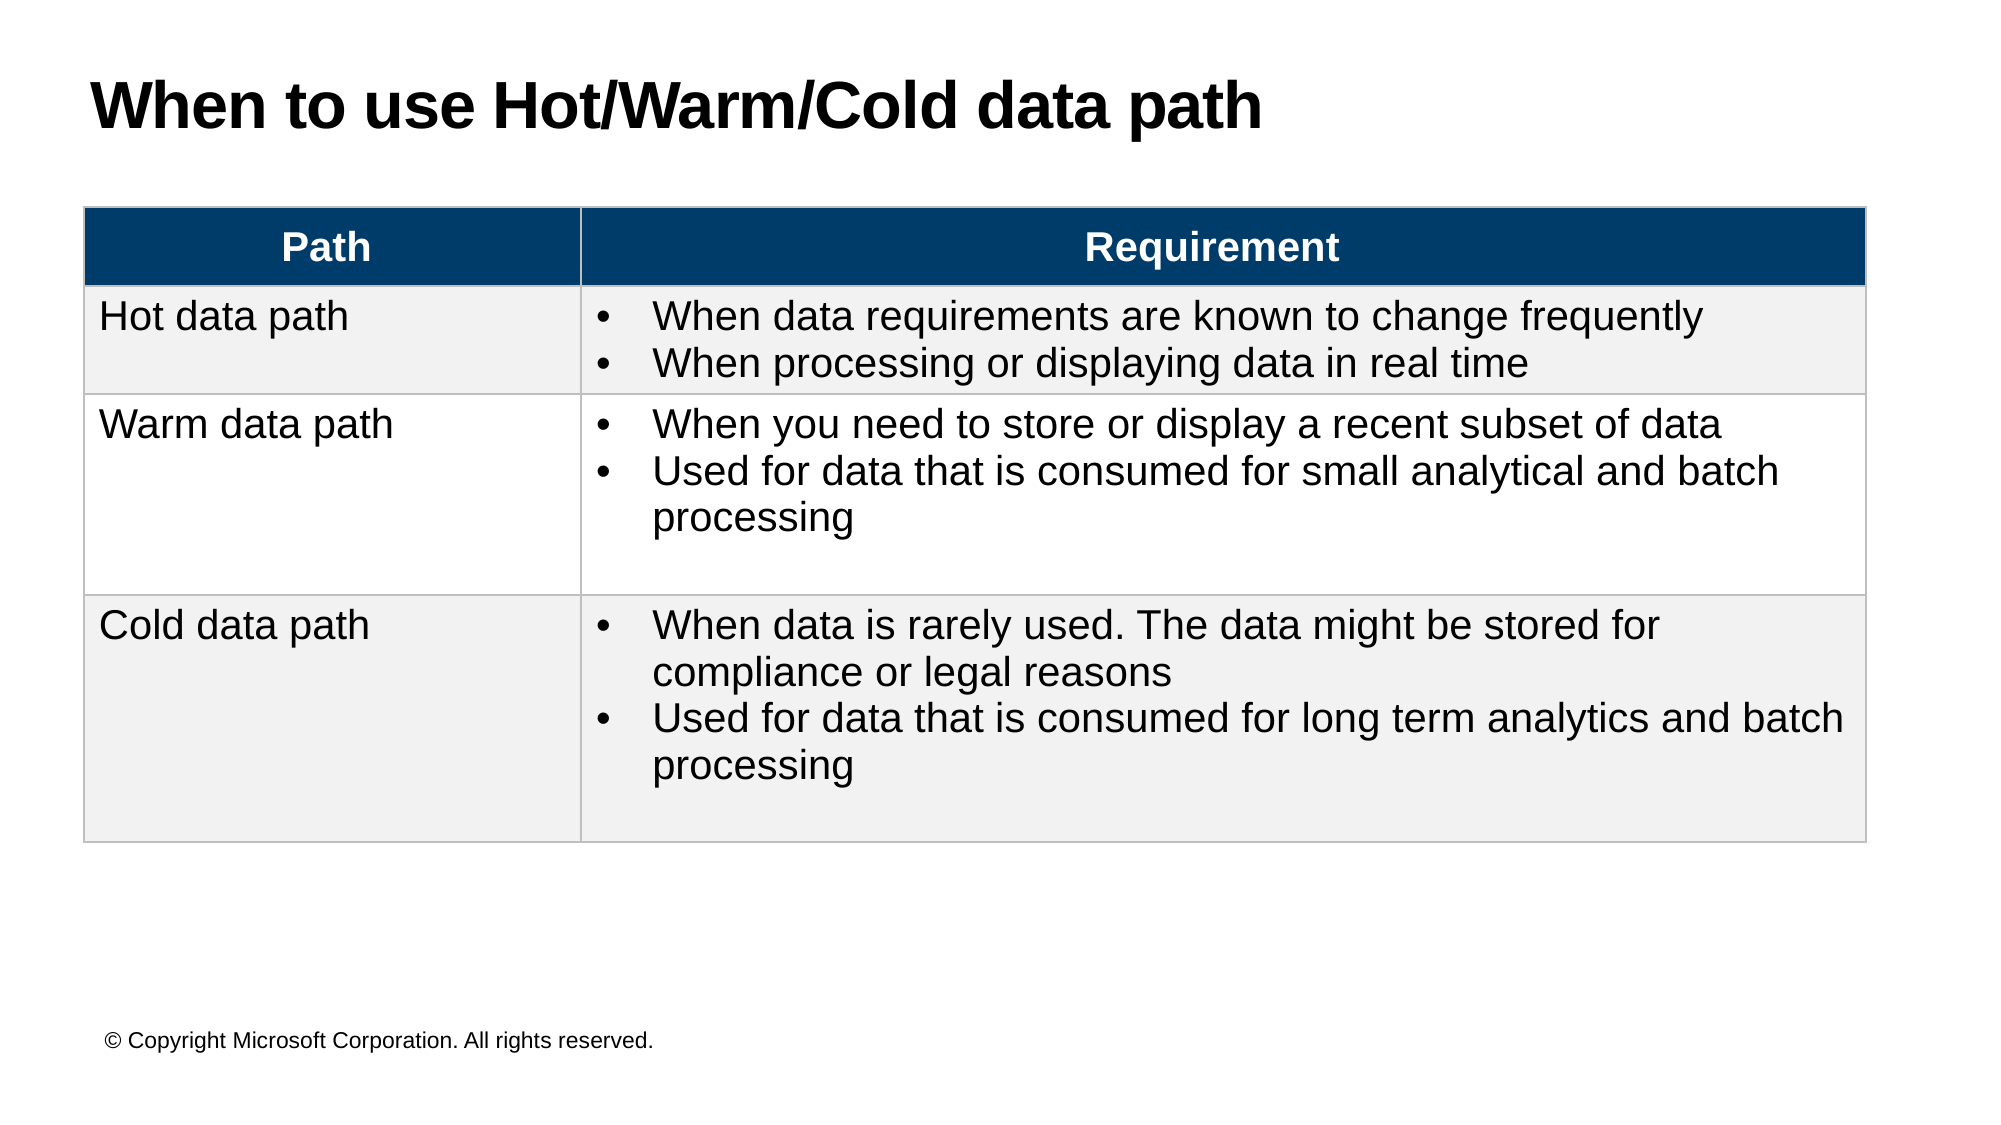

# When to use Hot/Warm/Cold data path
| Path | Requirement |
| --- | --- |
| Hot data path | When data requirements are known to change frequently When processing or displaying data in real time |
| Warm data path | When you need to store or display a recent subset of data Used for data that is consumed for small analytical and batch processing |
| Cold data path | When data is rarely used. The data might be stored for compliance or legal reasons Used for data that is consumed for long term analytics and batch processing |